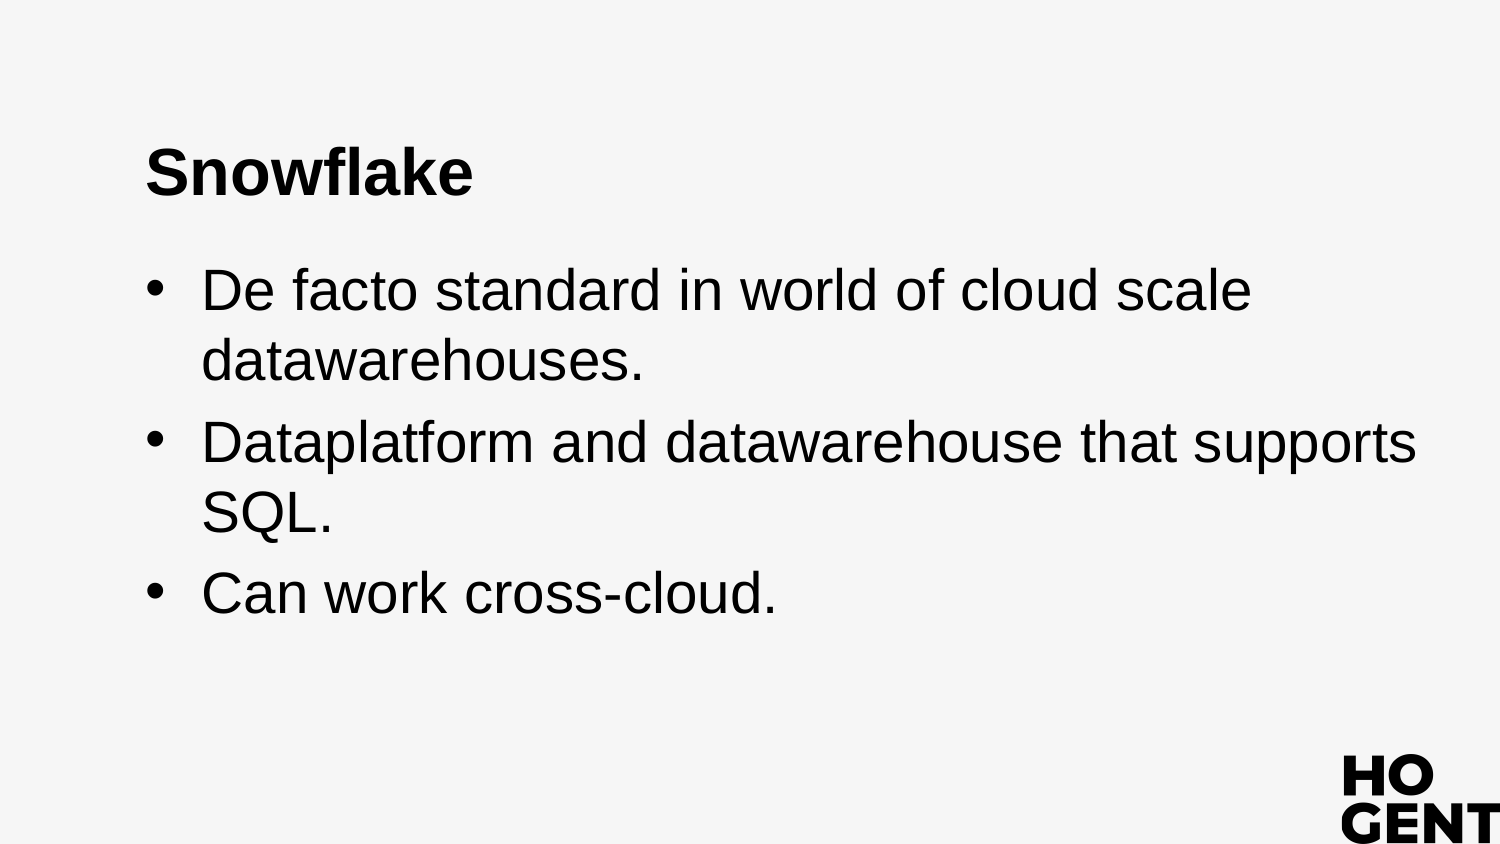

# Snowflake
De facto standard in world of cloud scale datawarehouses.
Dataplatform and datawarehouse that supports SQL.
Can work cross-cloud.